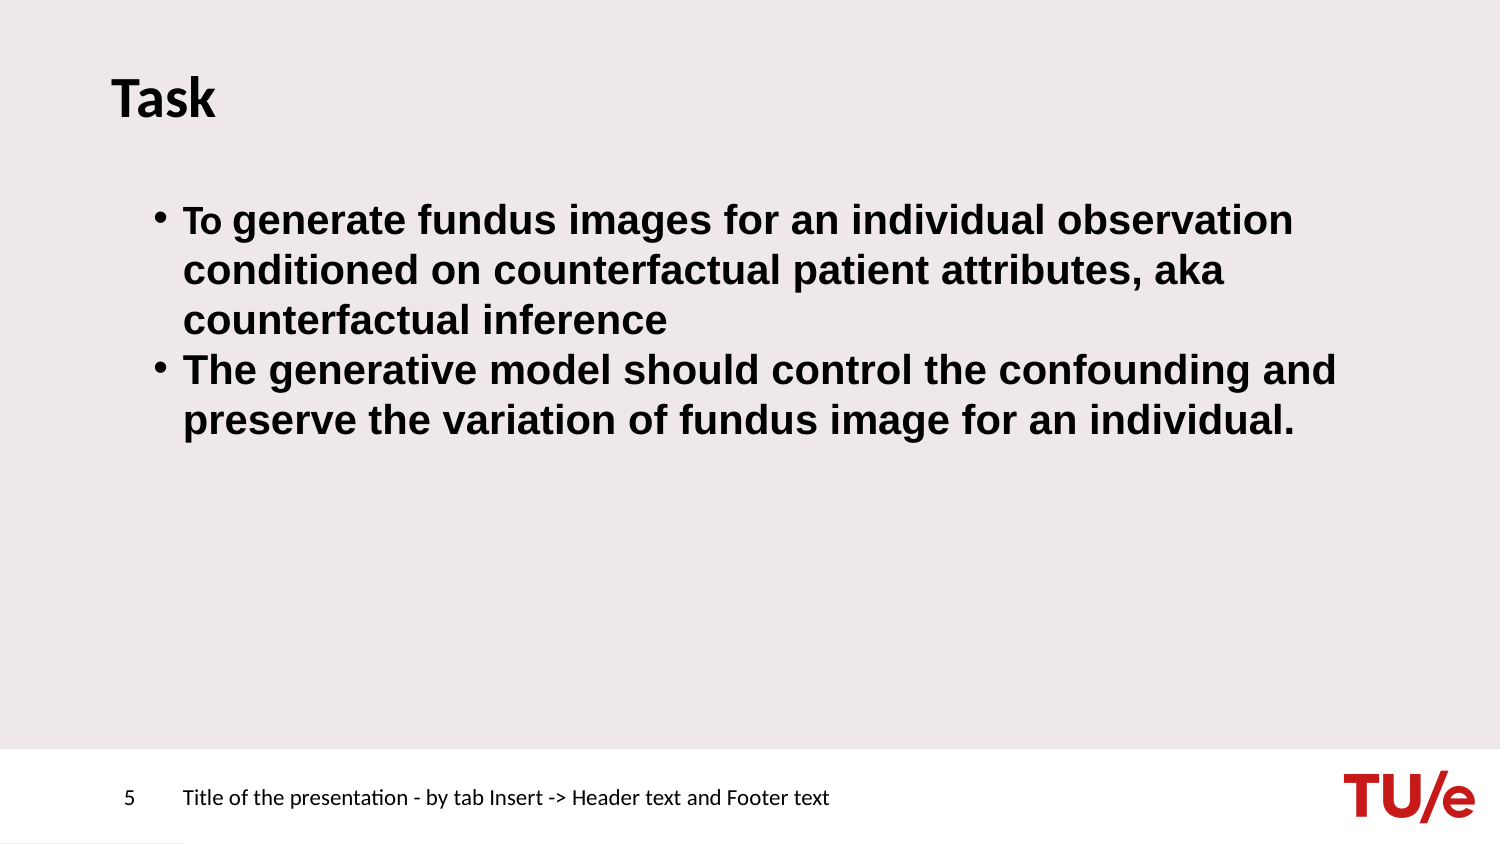

# Task
To generate fundus images for an individual observation conditioned on counterfactual patient attributes, aka counterfactual inference
The generative model should control the confounding and preserve the variation of fundus image for an individual.
5
Title of the presentation - by tab Insert -> Header text and Footer text